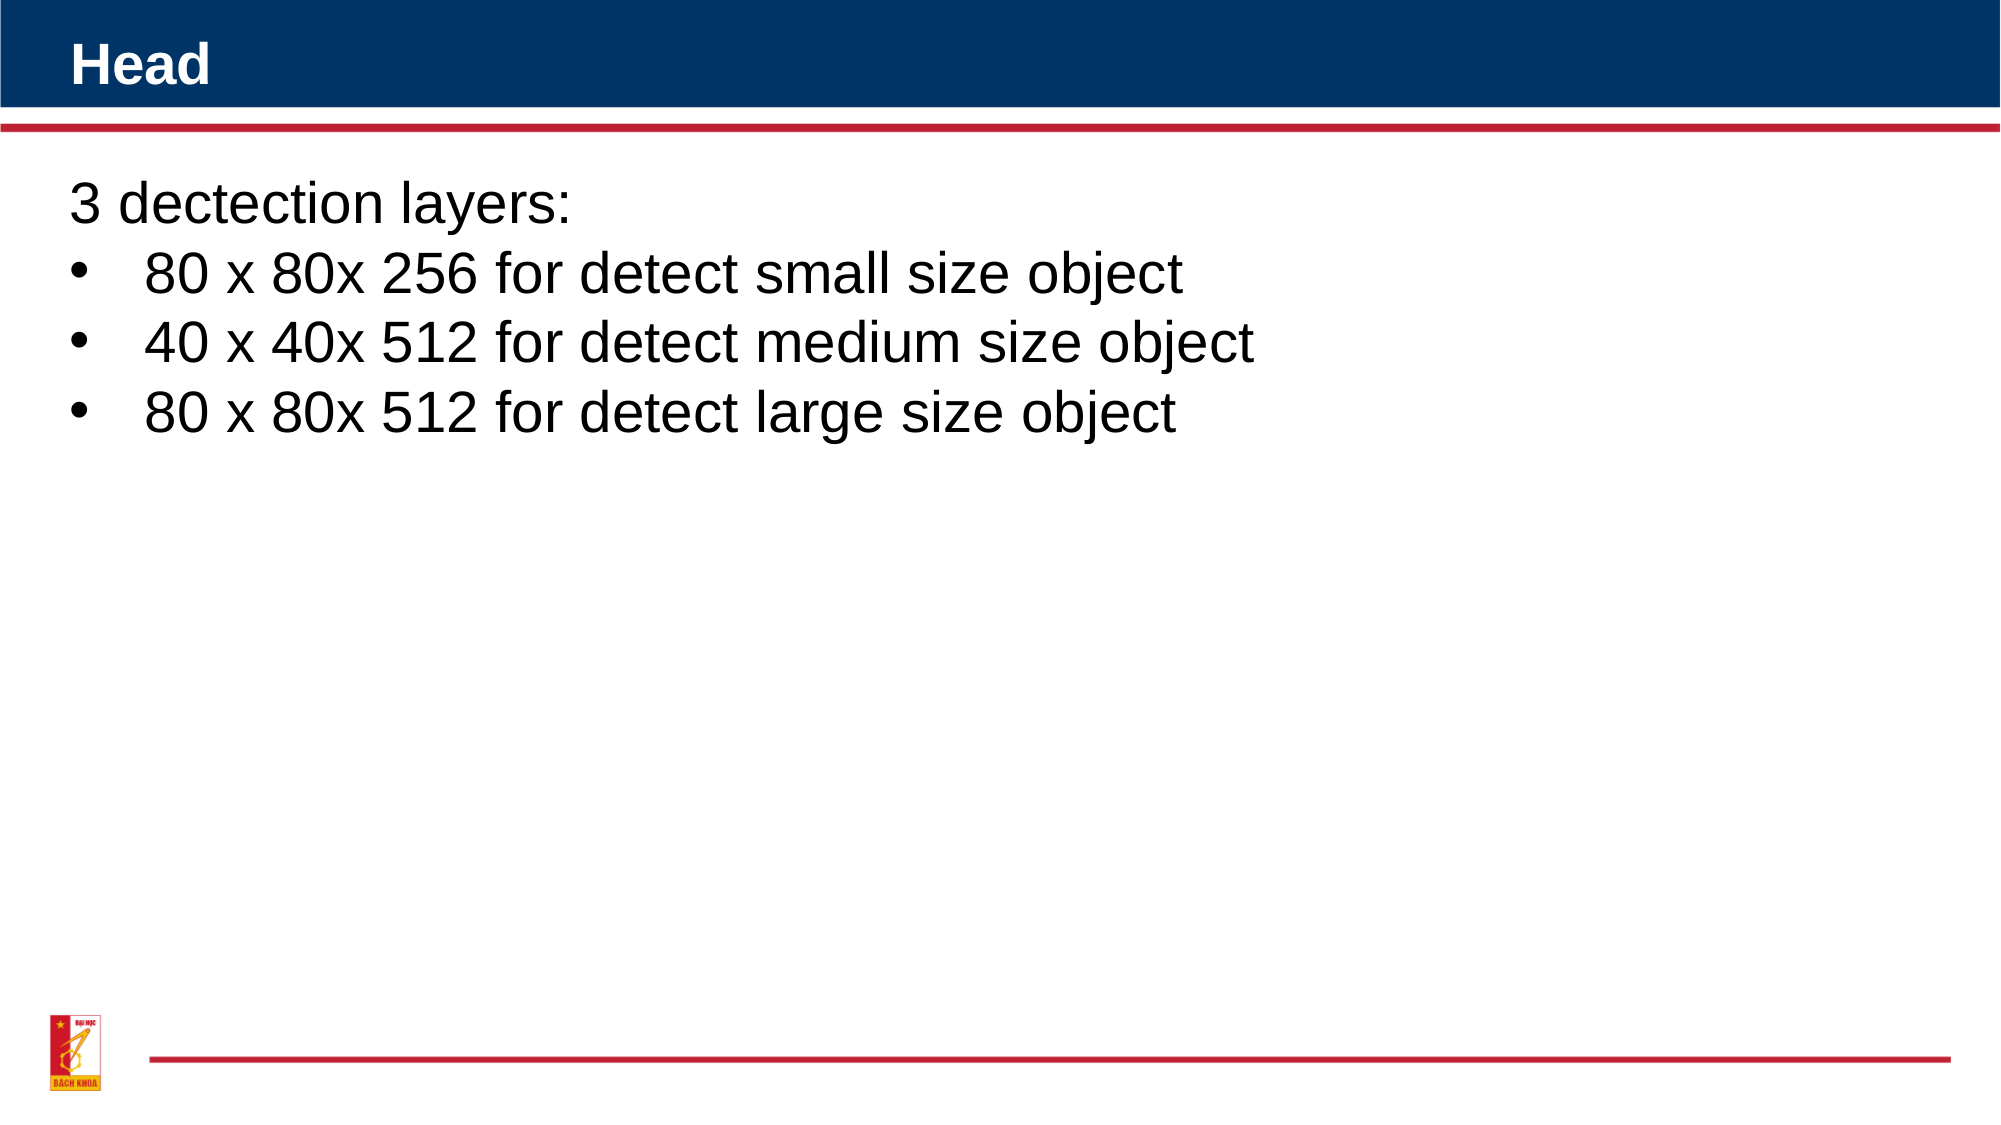

Head
3 dectection layers:
80 x 80x 256 for detect small size object
40 x 40x 512 for detect medium size object
80 x 80x 512 for detect large size object